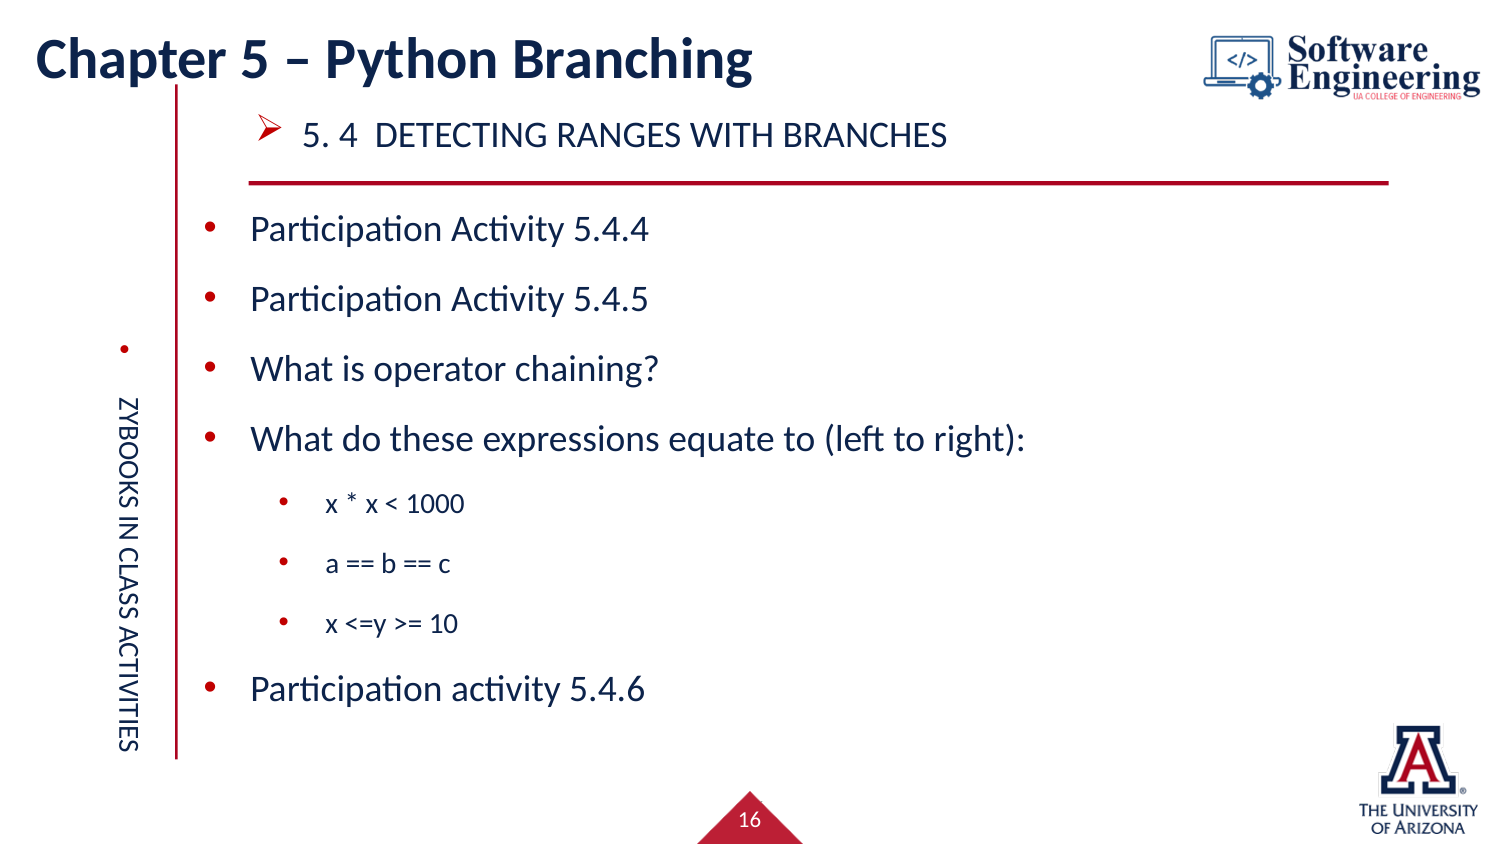

# Chapter 5 – Python Branching
5. 4  Detecting ranges with branches
Participation Activity 5.4.4
Participation Activity 5.4.5
What is operator chaining?
What do these expressions equate to (left to right):
x * x < 1000
a == b == c
x <=y >= 10
Participation activity 5.4.6

Zybooks in class activities